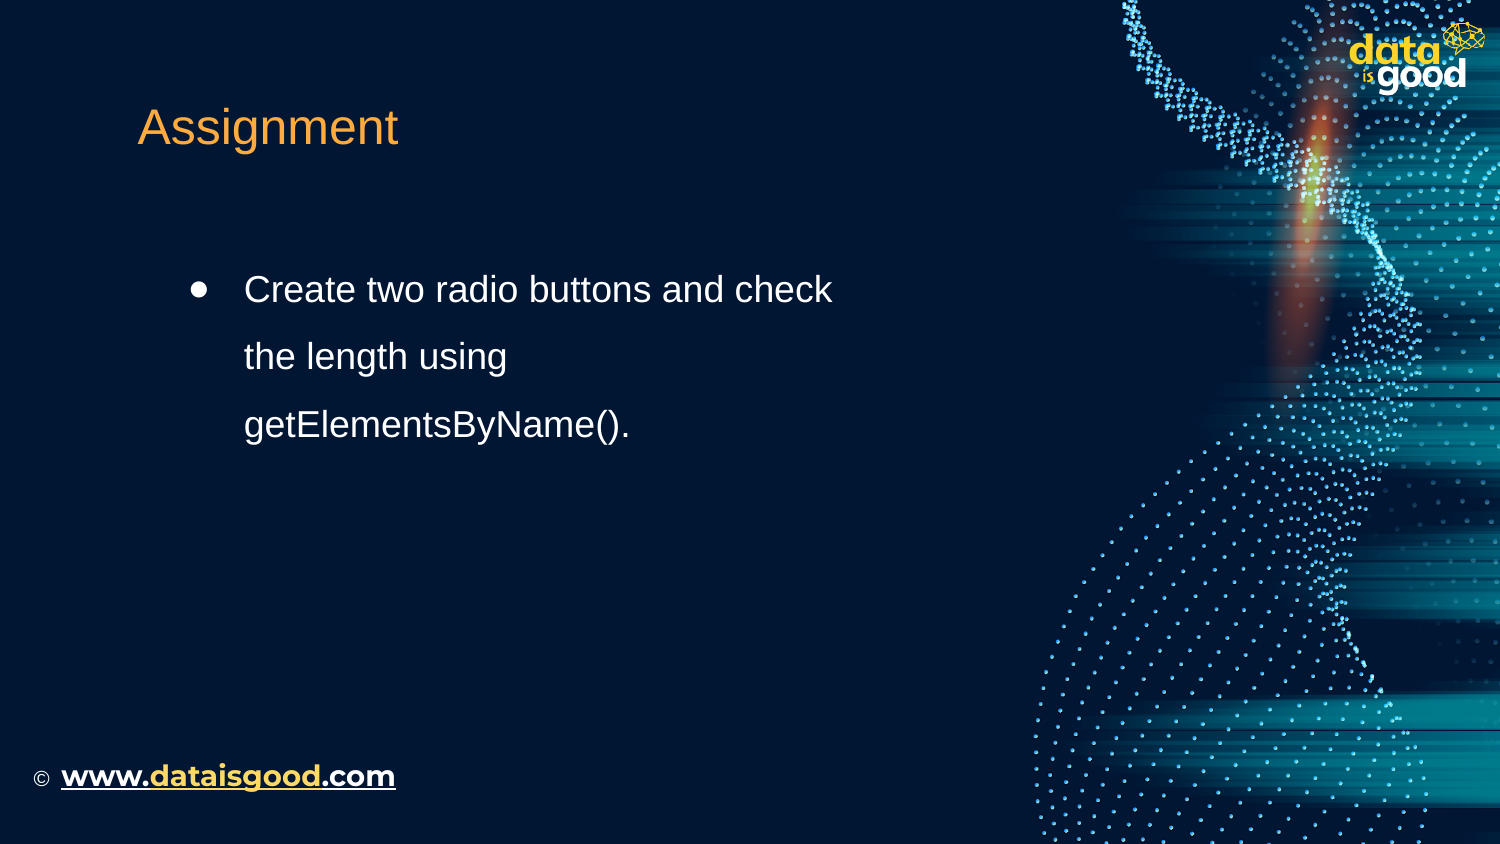

# Assignment
Create two radio buttons and check the length using getElementsByName().